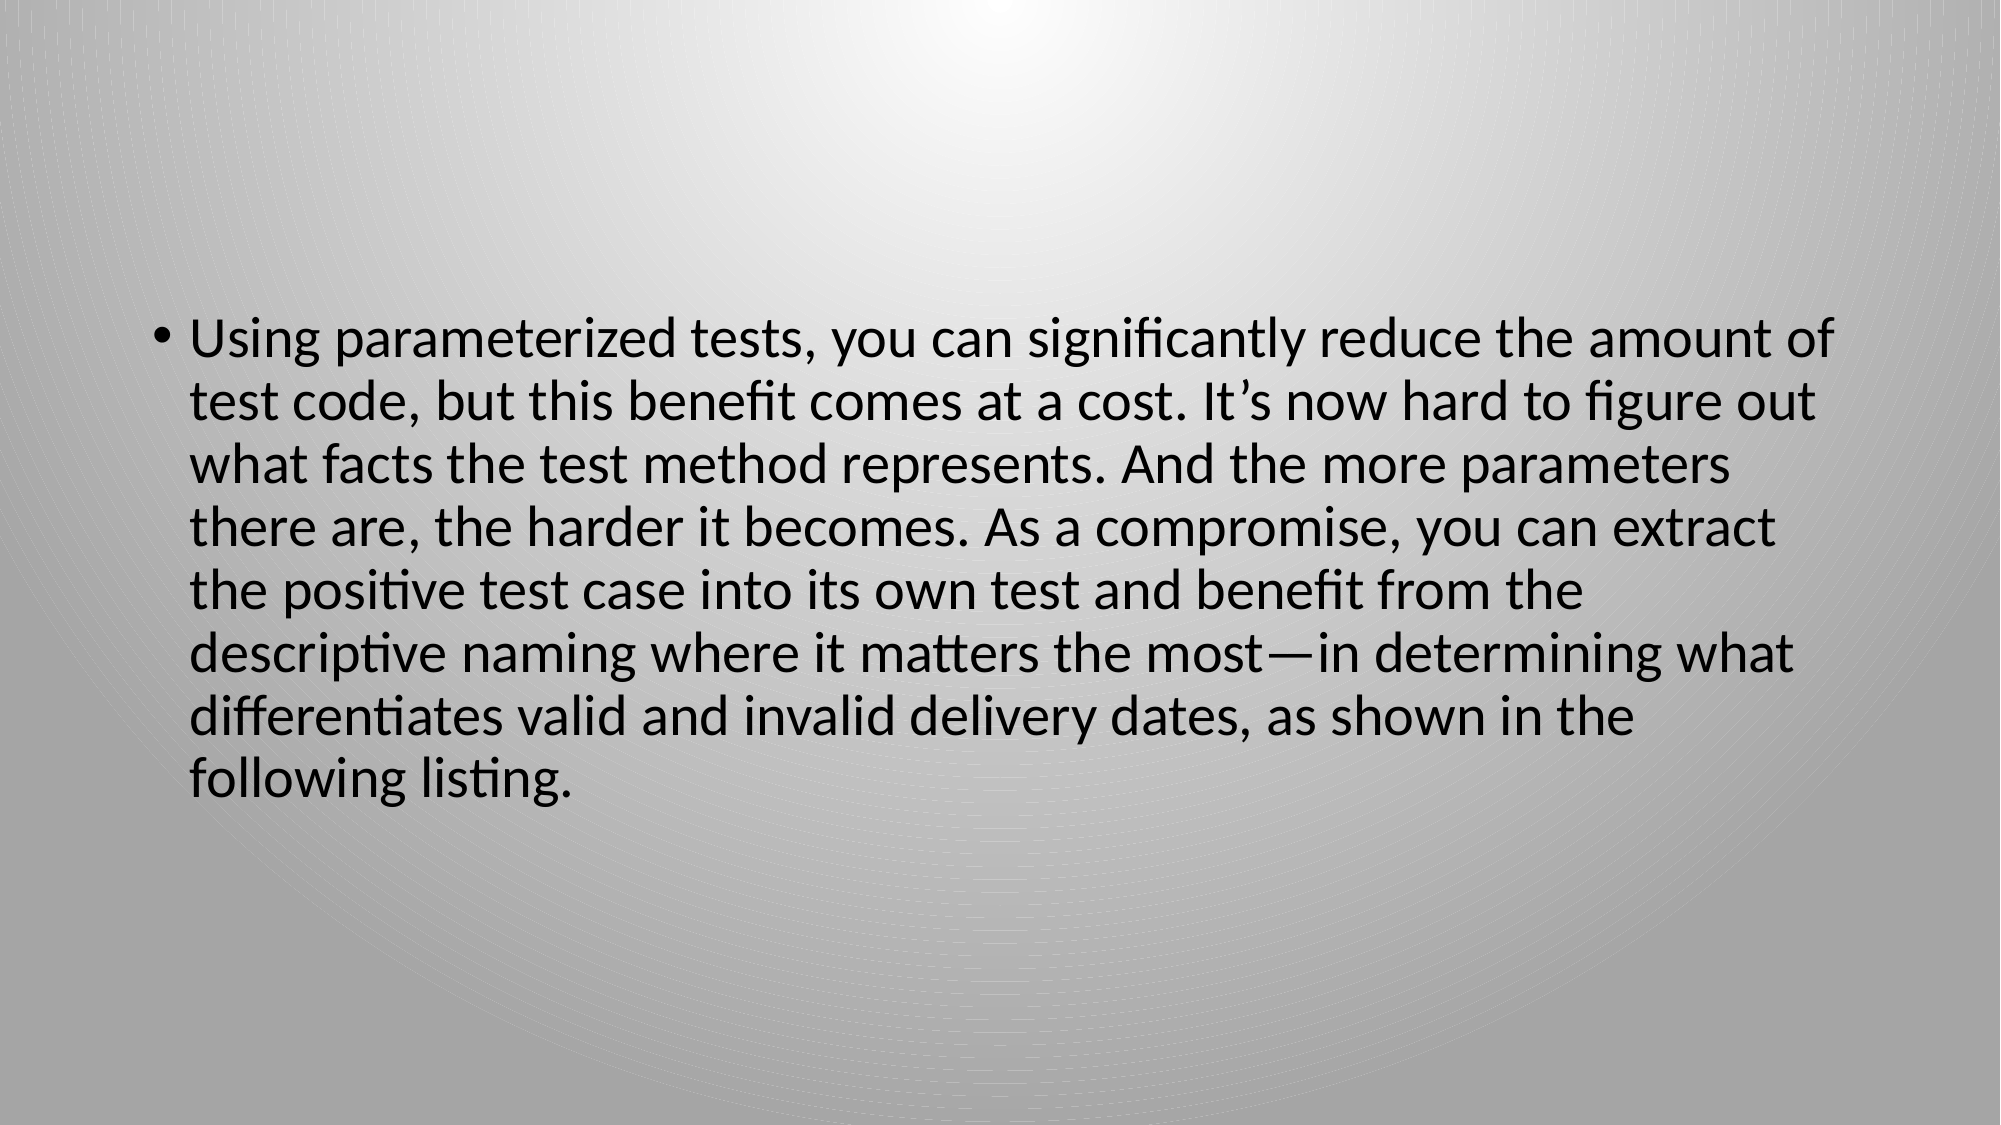

#
Using parameterized tests, you can significantly reduce the amount of test code, but this benefit comes at a cost. It’s now hard to figure out what facts the test method represents. And the more parameters there are, the harder it becomes. As a compromise, you can extract the positive test case into its own test and benefit from the descriptive naming where it matters the most—in determining what differentiates valid and invalid delivery dates, as shown in the following listing.